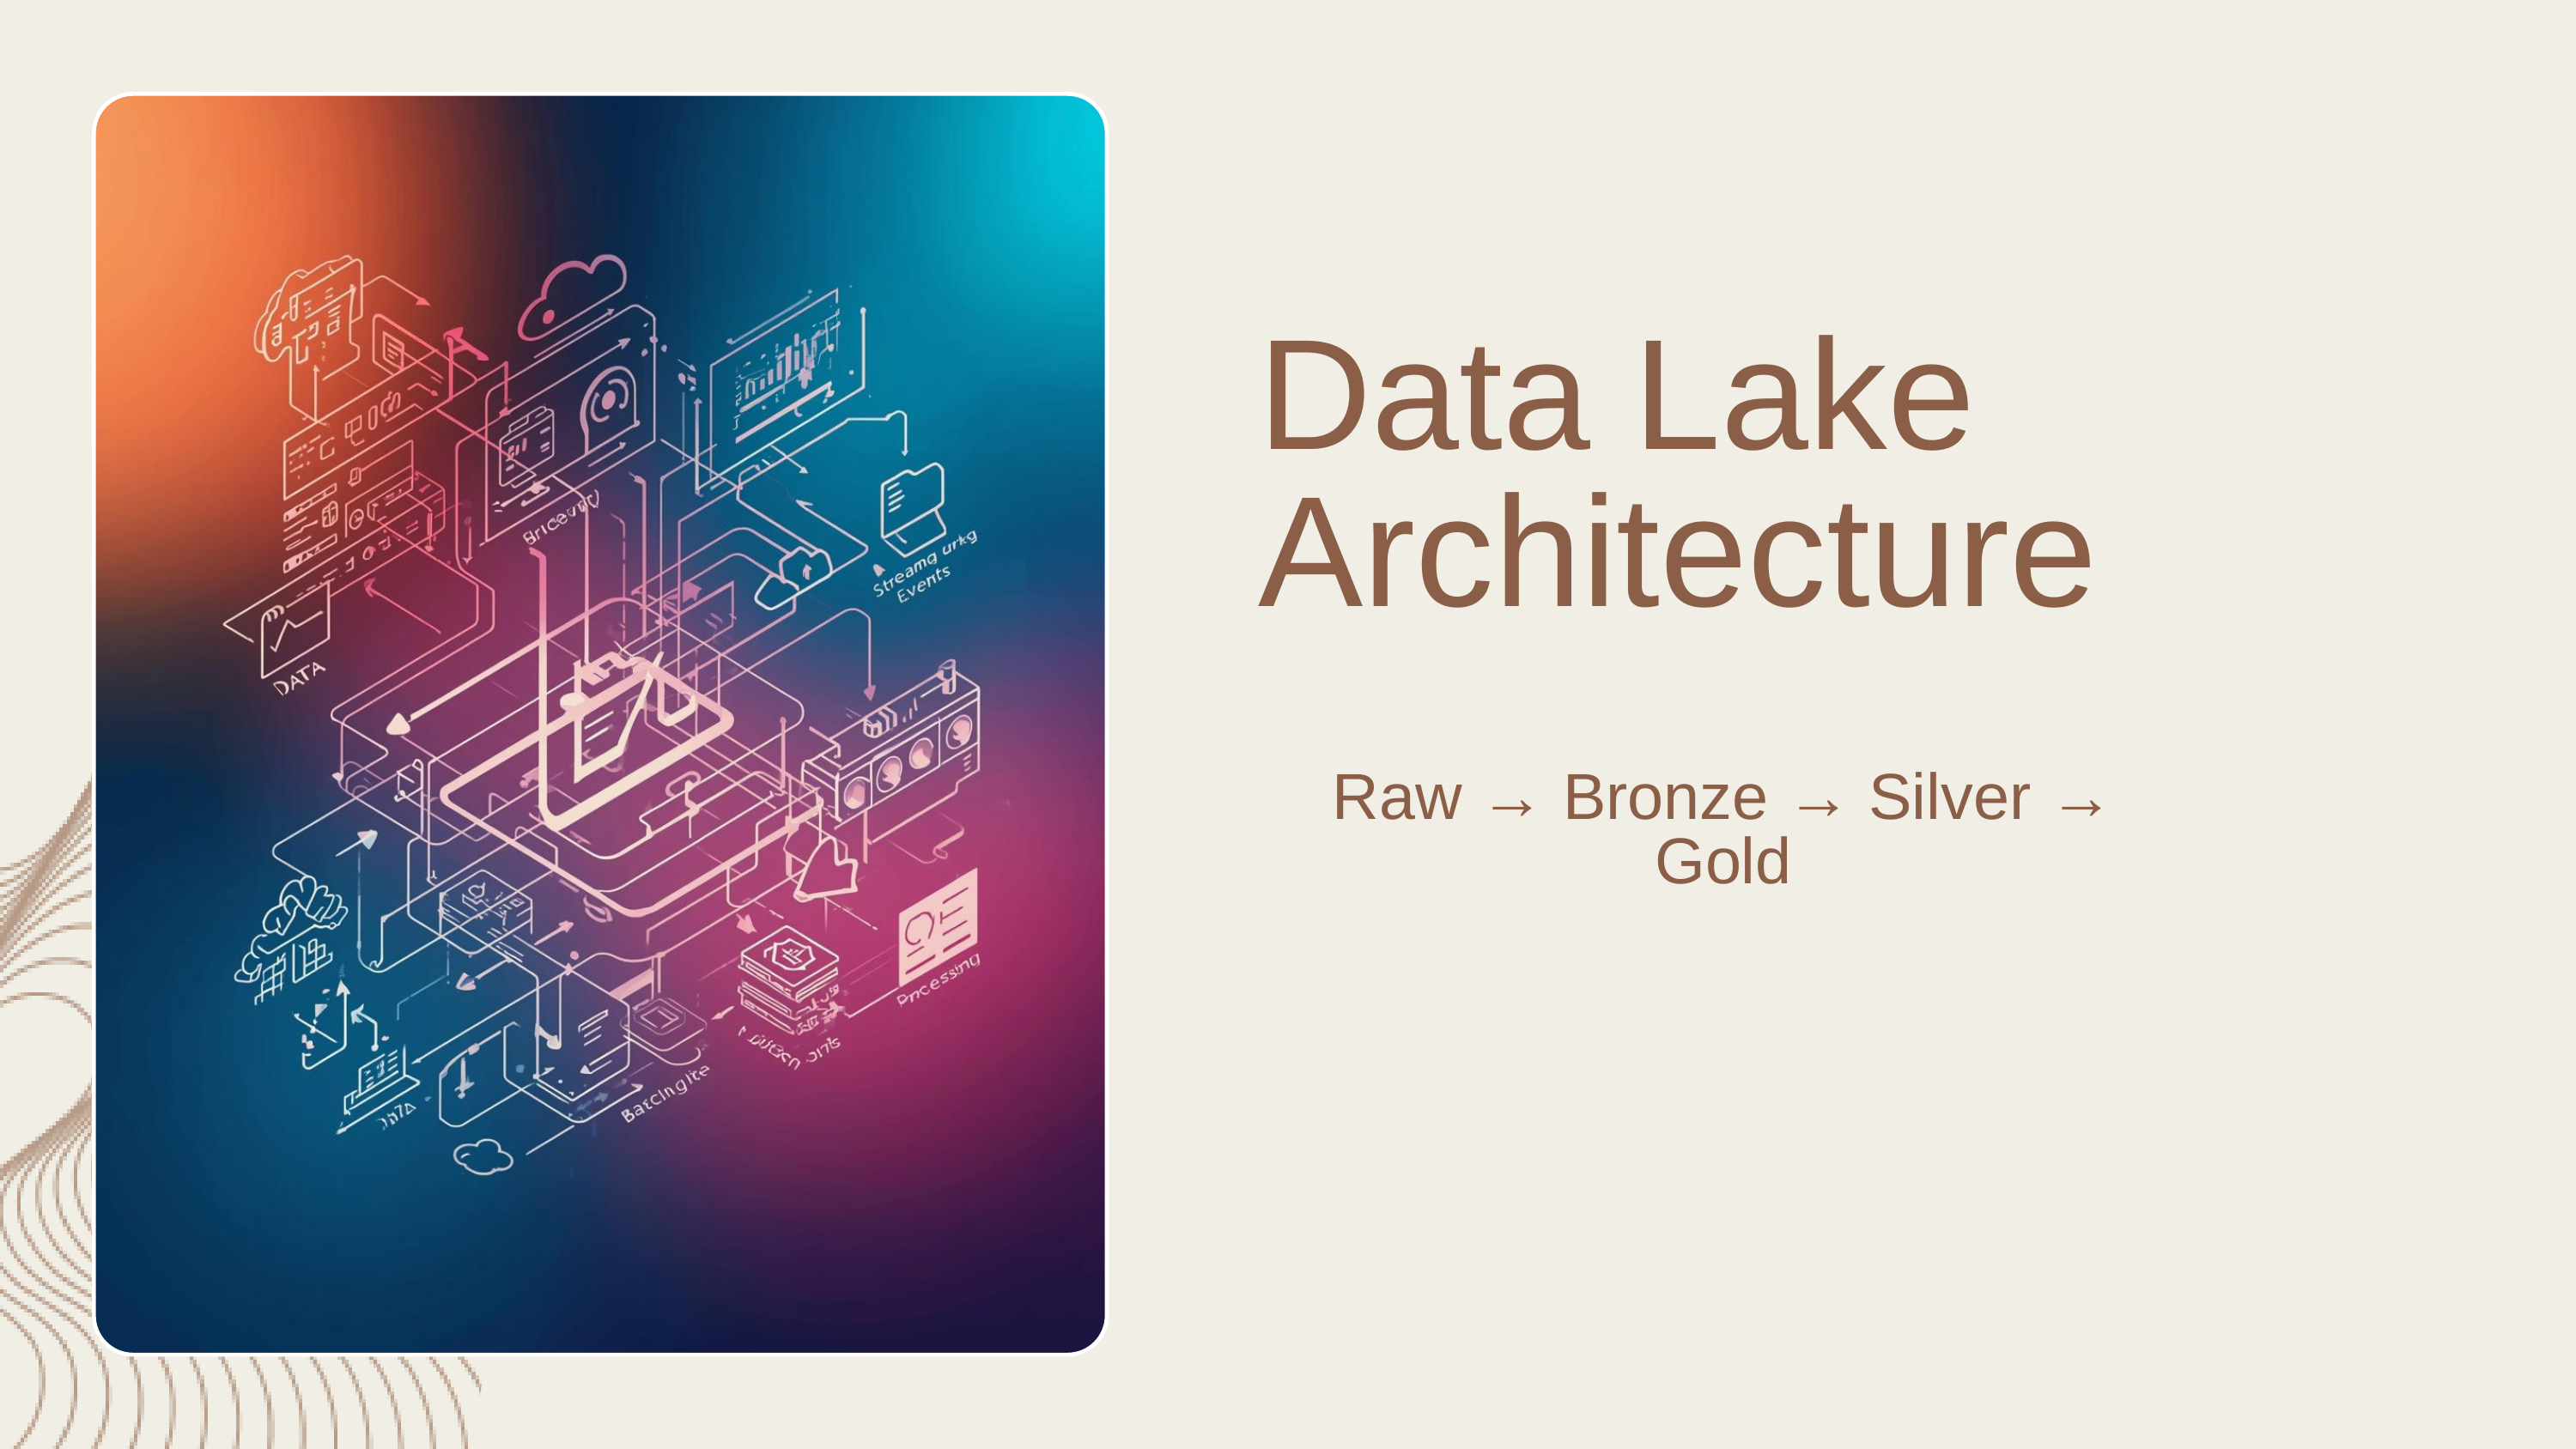

Data Lake Architecture

Raw → Bronze → Silver → Gold